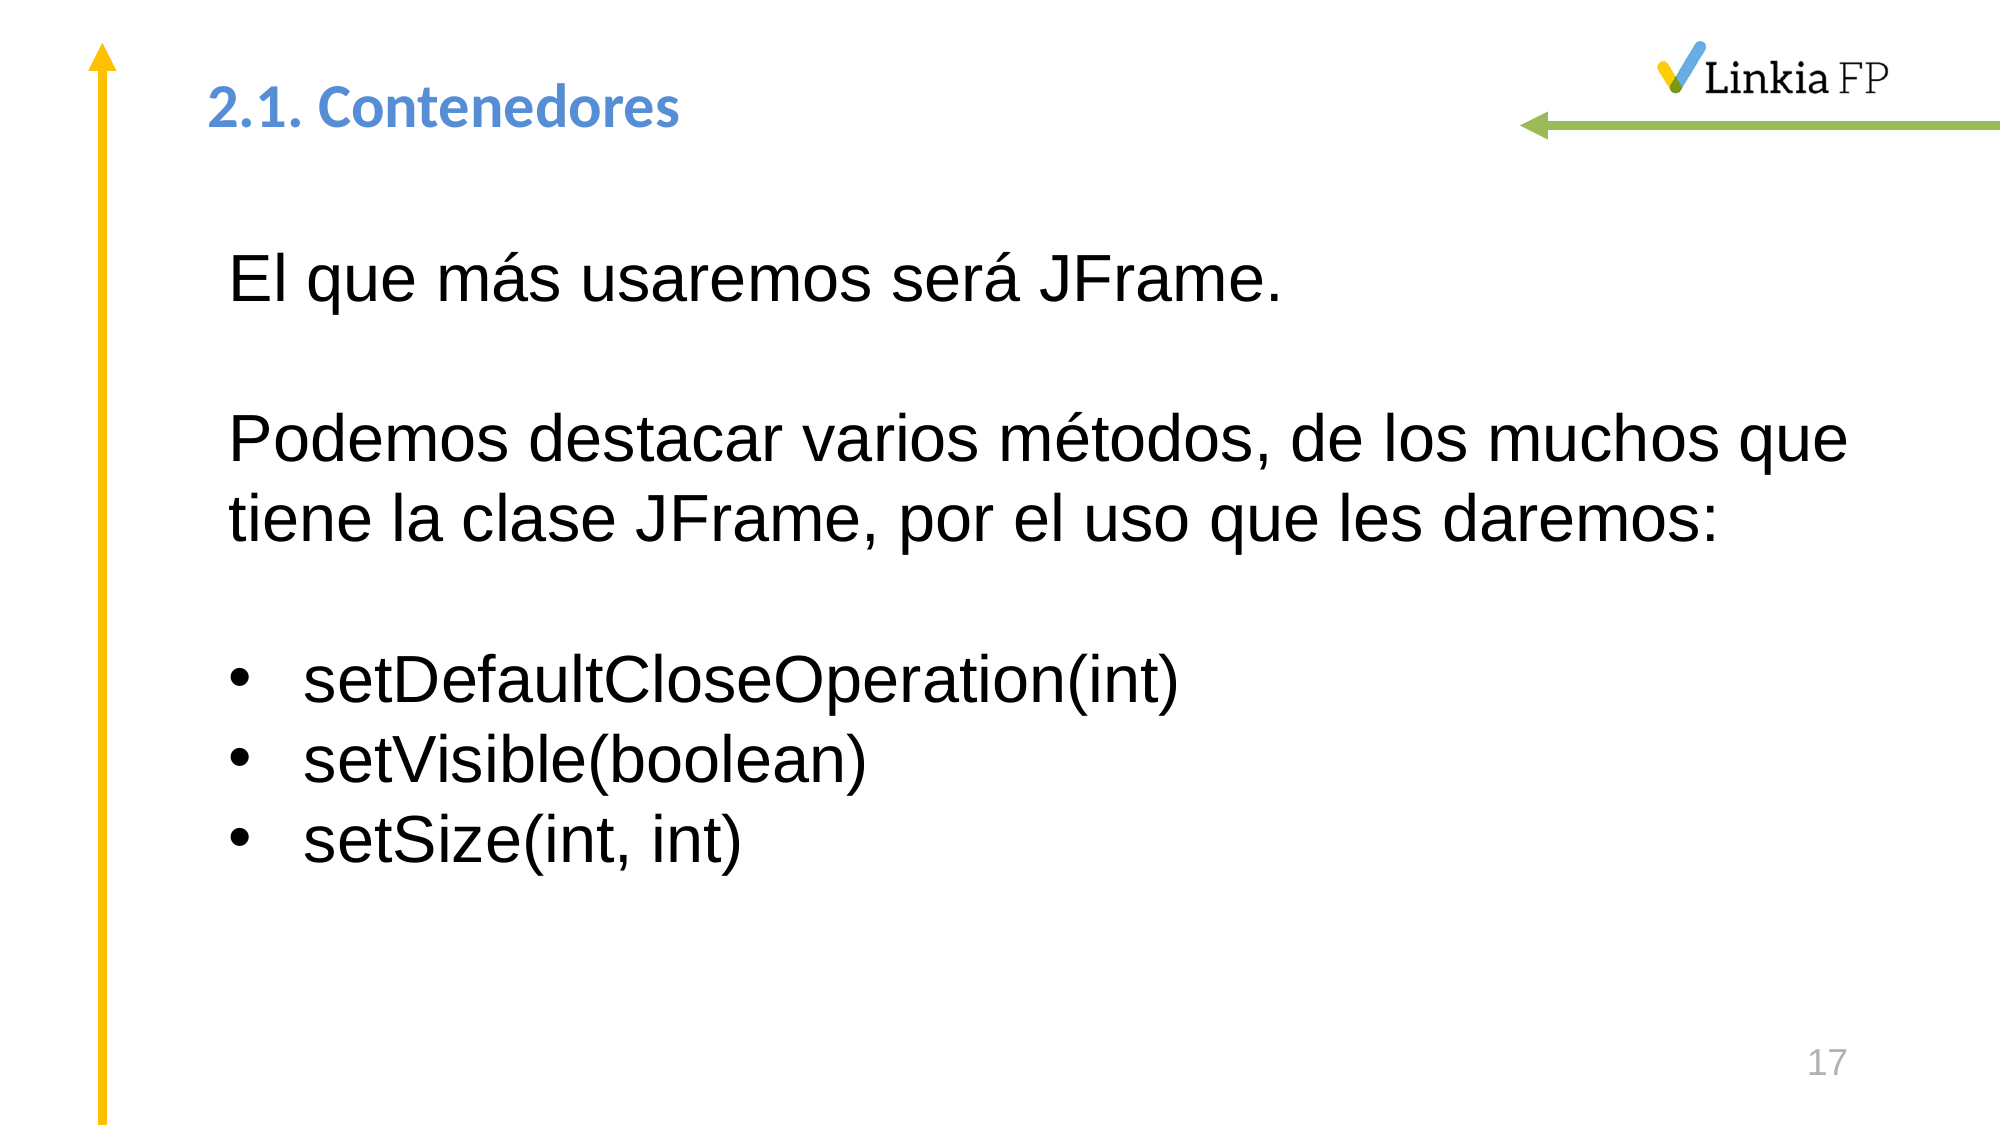

# 2.1. Contenedores
El que más usaremos será JFrame.

Podemos destacar varios métodos, de los muchos que tiene la clase JFrame, por el uso que les daremos:

setDefaultCloseOperation(int)
setVisible(boolean)
setSize(int, int)

17